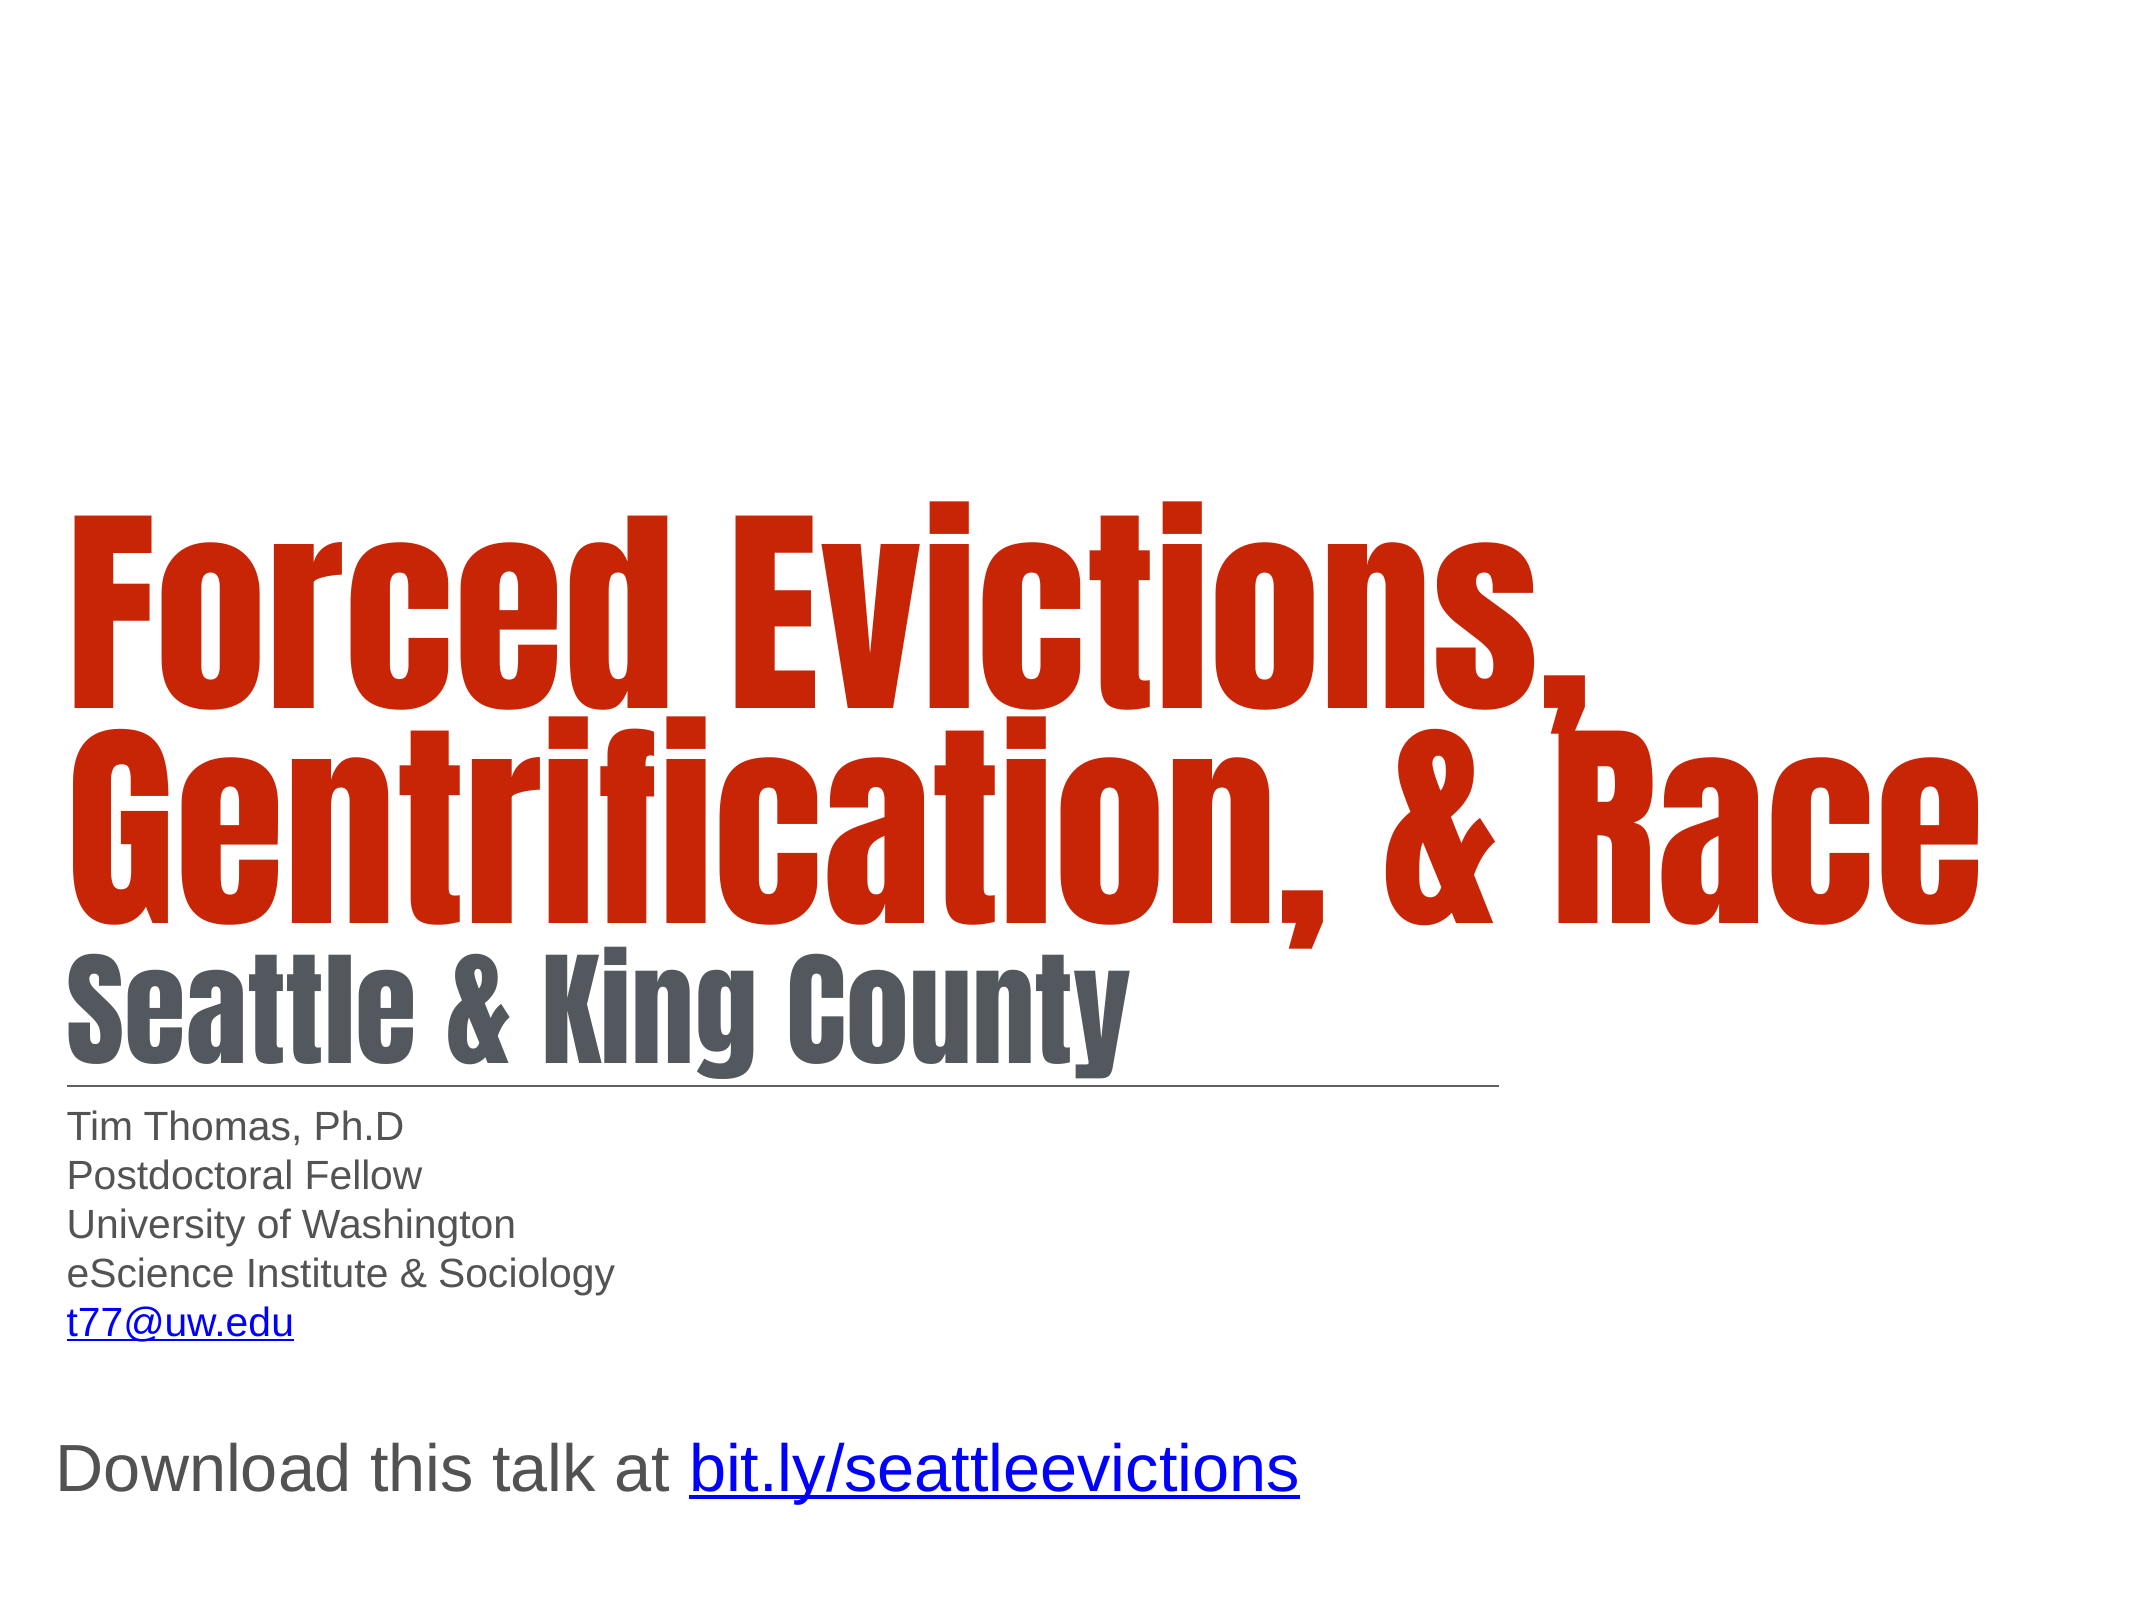

# Forced Evictions, Gentrification, & Race
Seattle & King County
Tim Thomas, Ph.D
Postdoctoral Fellow
University of Washington
eScience Institute & Sociology
t77@uw.edu
Download this talk at bit.ly/seattleevictions
1